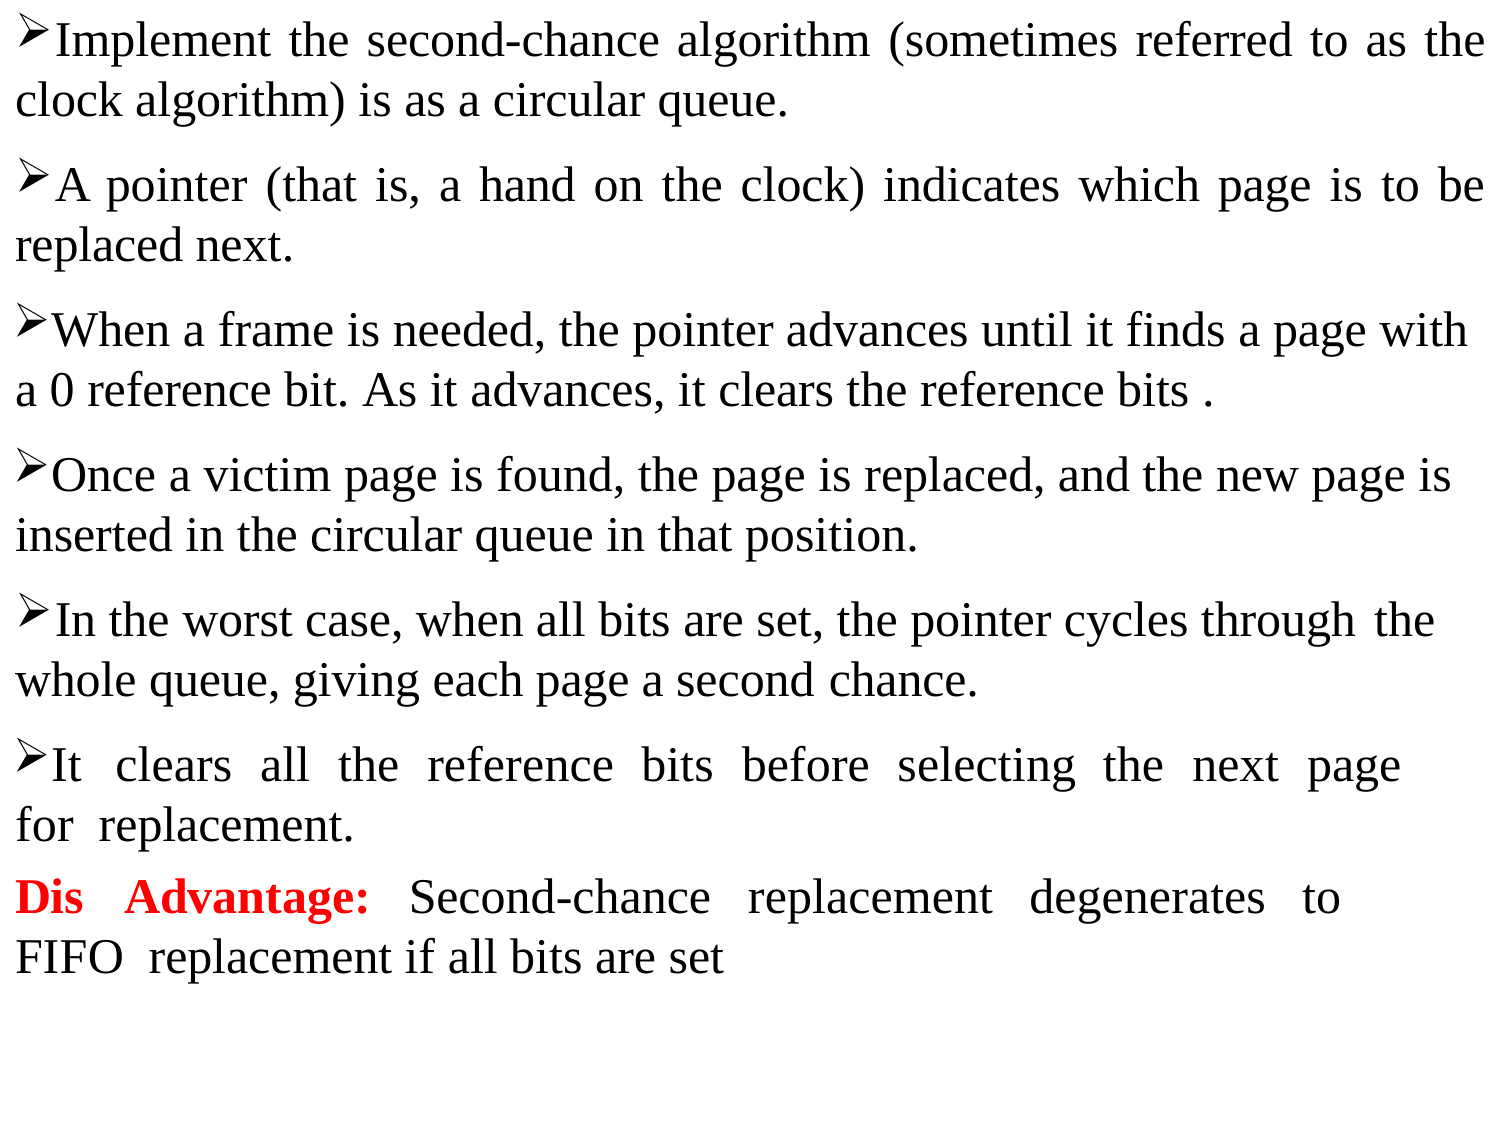

Implement the second-chance algorithm (sometimes referred to as the
clock algorithm) is as a circular queue.
A pointer (that is, a hand on the clock) indicates which page is to be
replaced next.
When a frame is needed, the pointer advances until it finds a page with  a 0 reference bit. As it advances, it clears the reference bits .
Once a victim page is found, the page is replaced, and the new page is  inserted in the circular queue in that position.
In the worst case, when all bits are set, the pointer cycles through the
whole queue, giving each page a second chance.
It	clears	all	the	reference	bits	before	selecting	the	next	page	for  replacement.
Dis	Advantage:	Second-chance	replacement	degenerates	to	FIFO  replacement if all bits are set